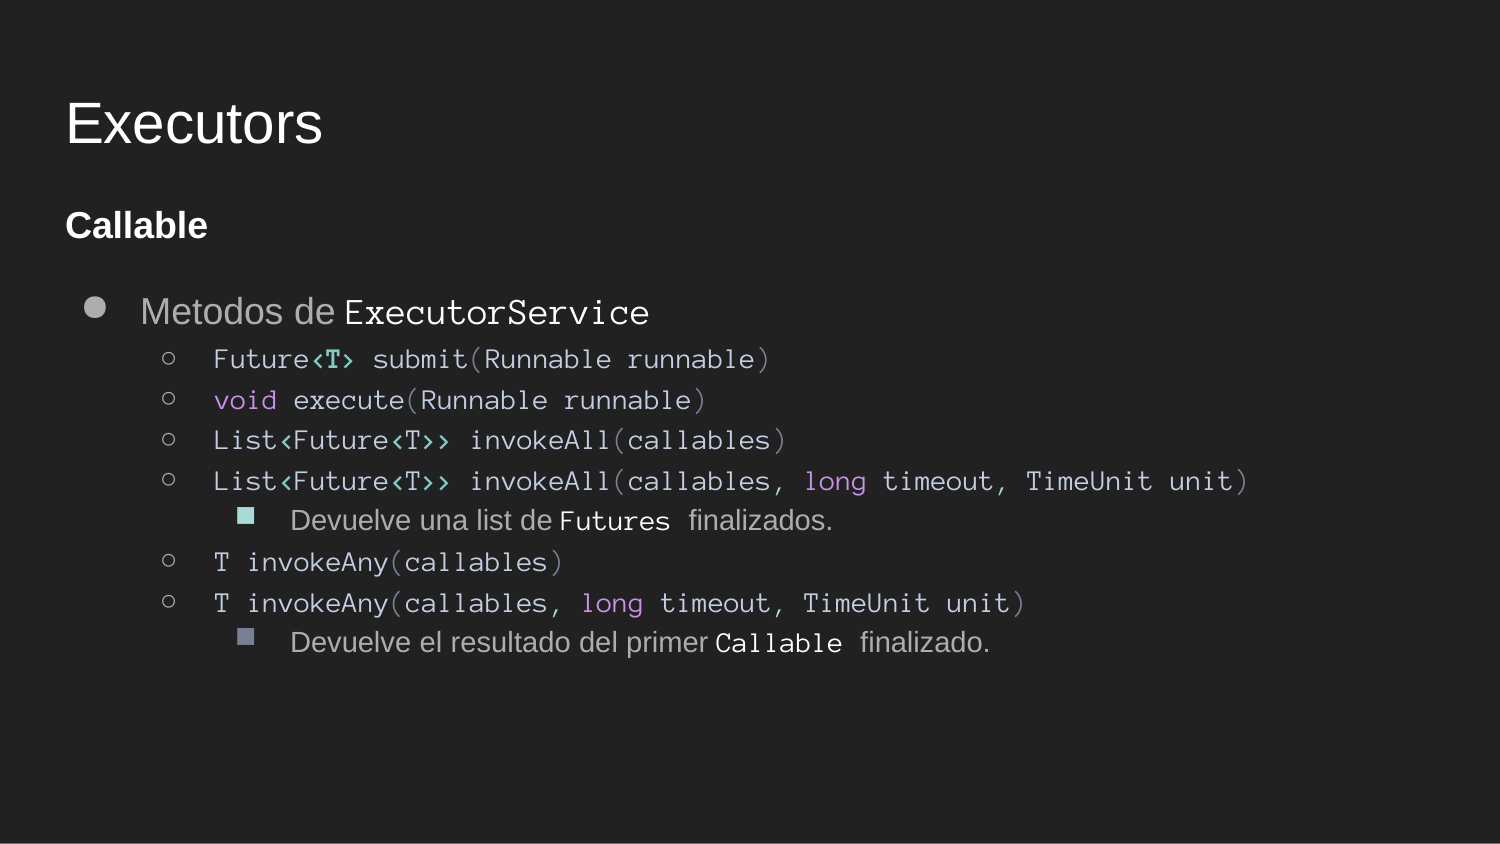

# Executors
Callable

Metodos de ExecutorService
Future<T> submit(Runnable runnable)
void execute(Runnable runnable)
List<Future<T>> invokeAll(callables)
List<Future<T>> invokeAll(callables, long timeout, TimeUnit unit)
Devuelve una list de Futures finalizados.
T invokeAny(callables)
T invokeAny(callables, long timeout, TimeUnit unit)
Devuelve el resultado del primer Callable finalizado.